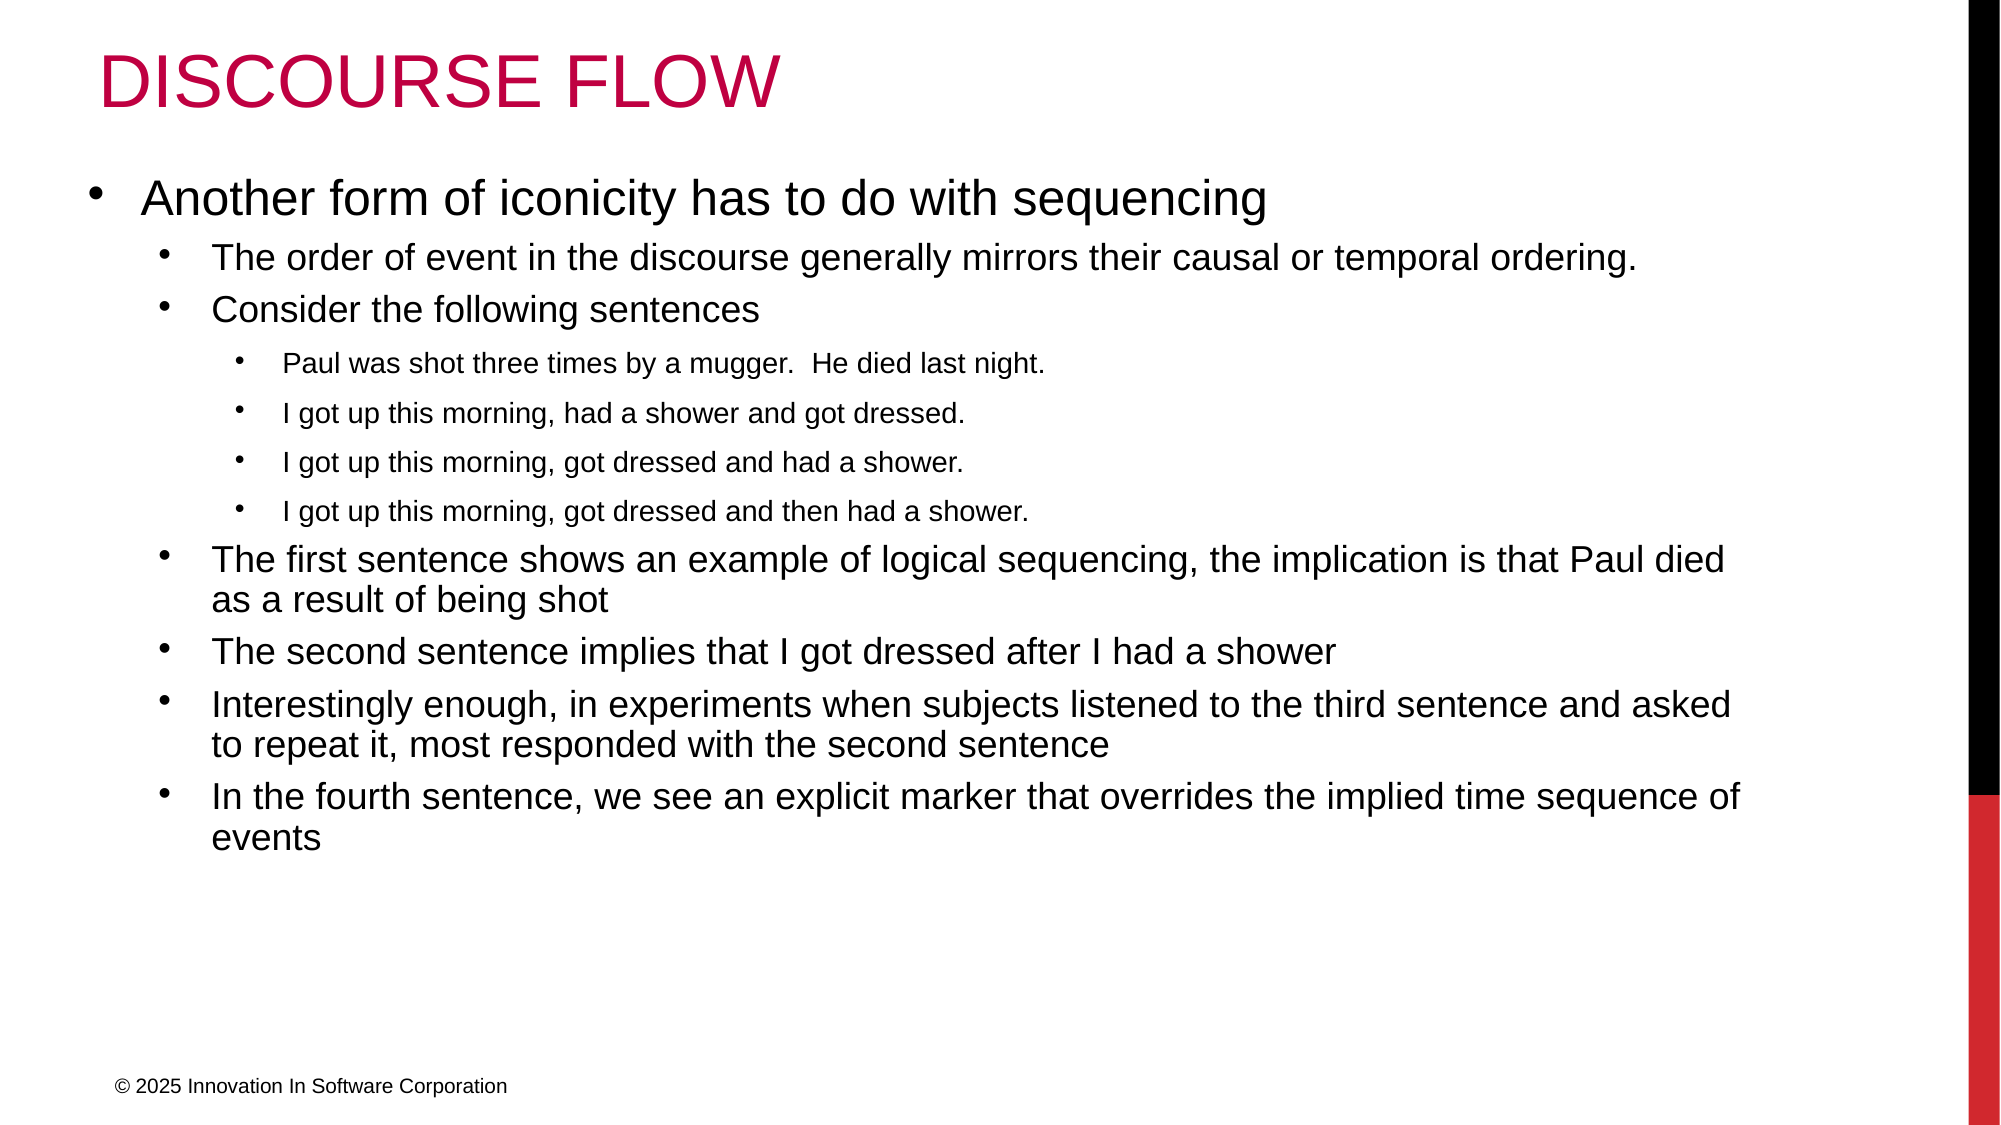

# Discourse Flow
Another form of iconicity has to do with sequencing
The order of event in the discourse generally mirrors their causal or temporal ordering.
Consider the following sentences
Paul was shot three times by a mugger.  He died last night.
I got up this morning, had a shower and got dressed.
I got up this morning, got dressed and had a shower.
I got up this morning, got dressed and then had a shower.
The first sentence shows an example of logical sequencing, the implication is that Paul died as a result of being shot
The second sentence implies that I got dressed after I had a shower
Interestingly enough, in experiments when subjects listened to the third sentence and asked to repeat it, most responded with the second sentence
In the fourth sentence, we see an explicit marker that overrides the implied time sequence of events
© 2025 Innovation In Software Corporation